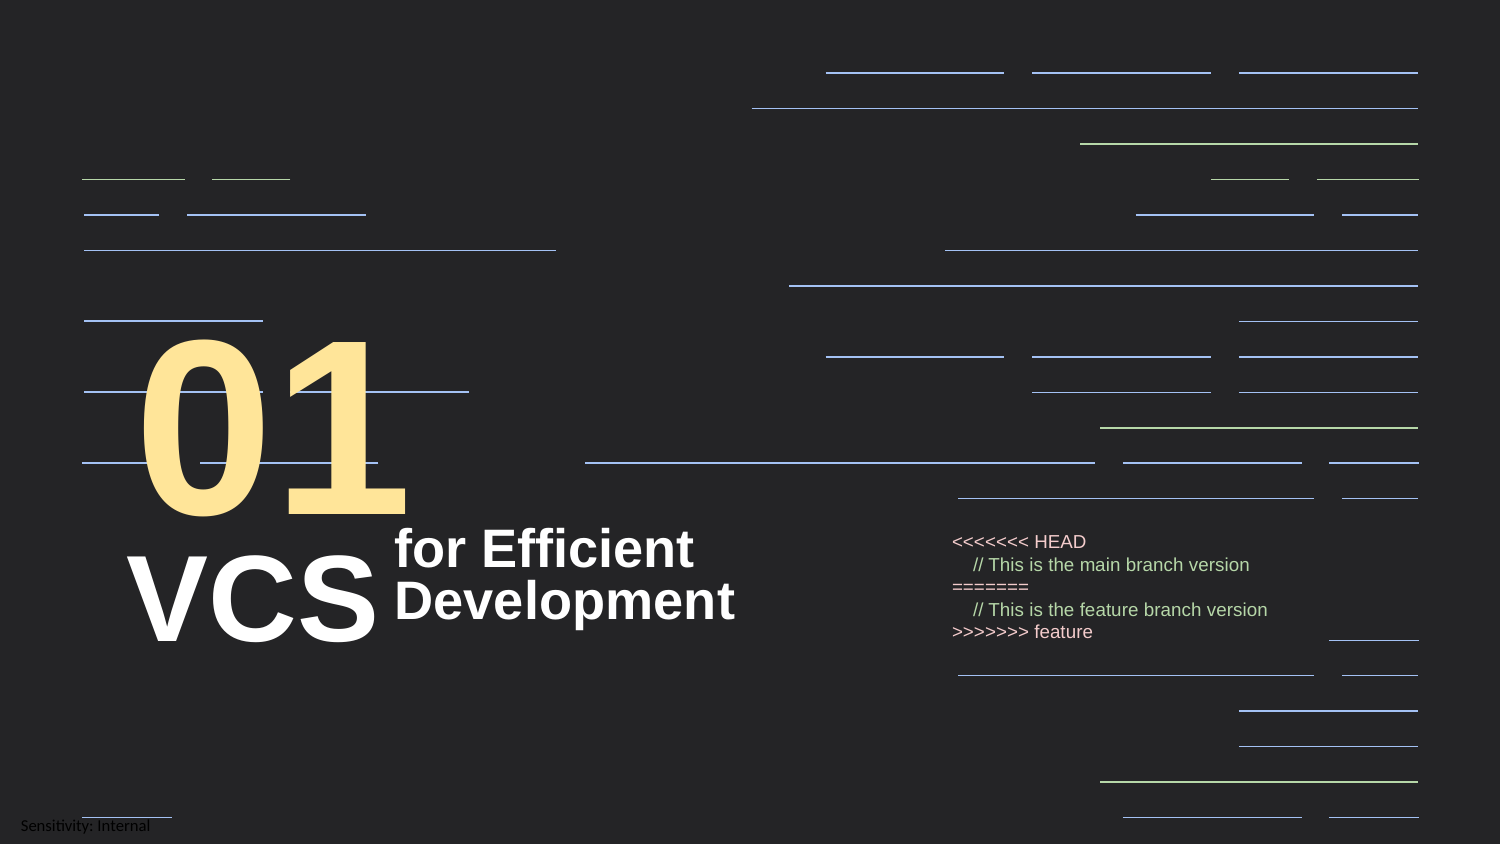

# 01
<<<<<<< HEAD
    // This is the main branch version
=======
    // This is the feature branch version
>>>>>>> feature

VCS

for Efficient
Development